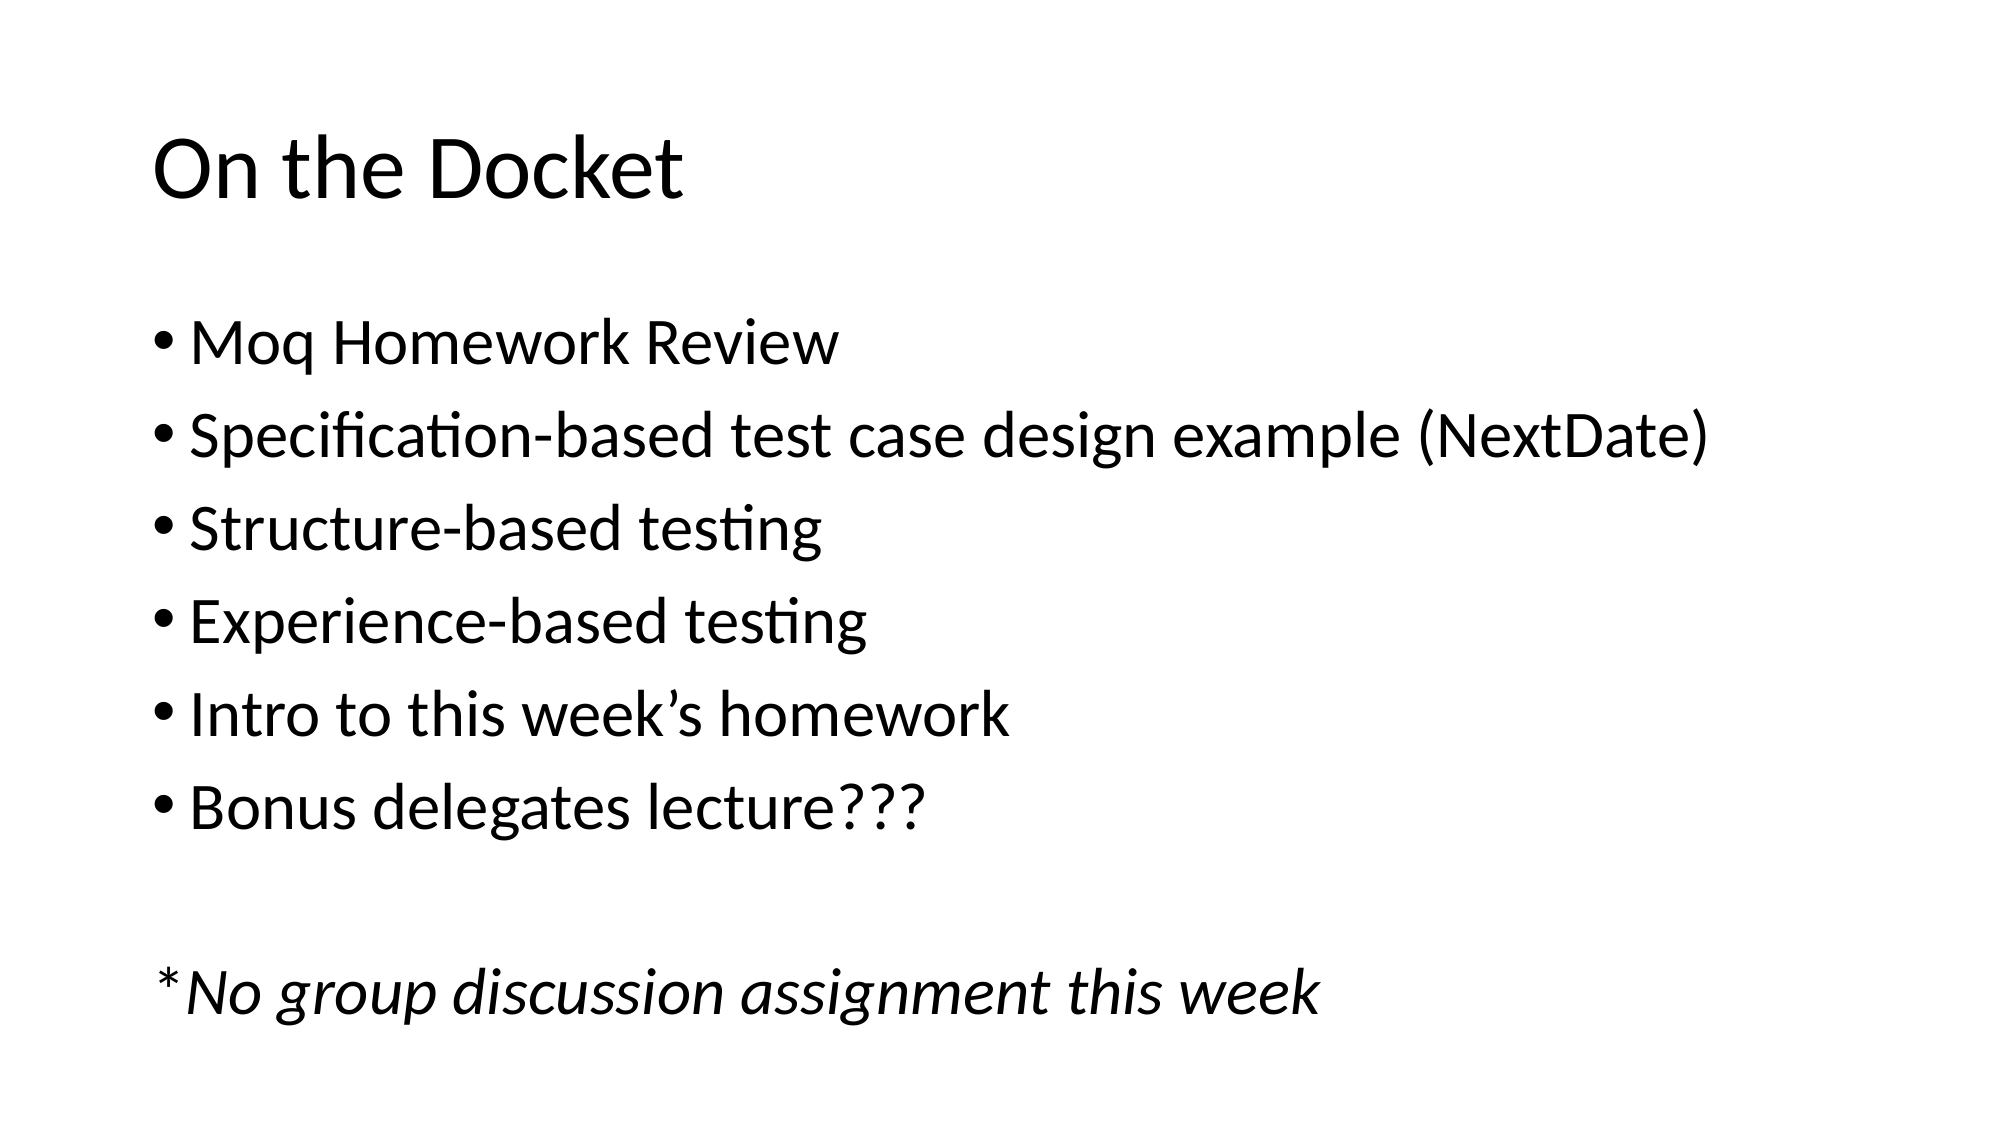

# On the Docket
Moq Homework Review
Specification-based test case design example (NextDate)
Structure-based testing
Experience-based testing
Intro to this week’s homework
Bonus delegates lecture???

*No group discussion assignment this week